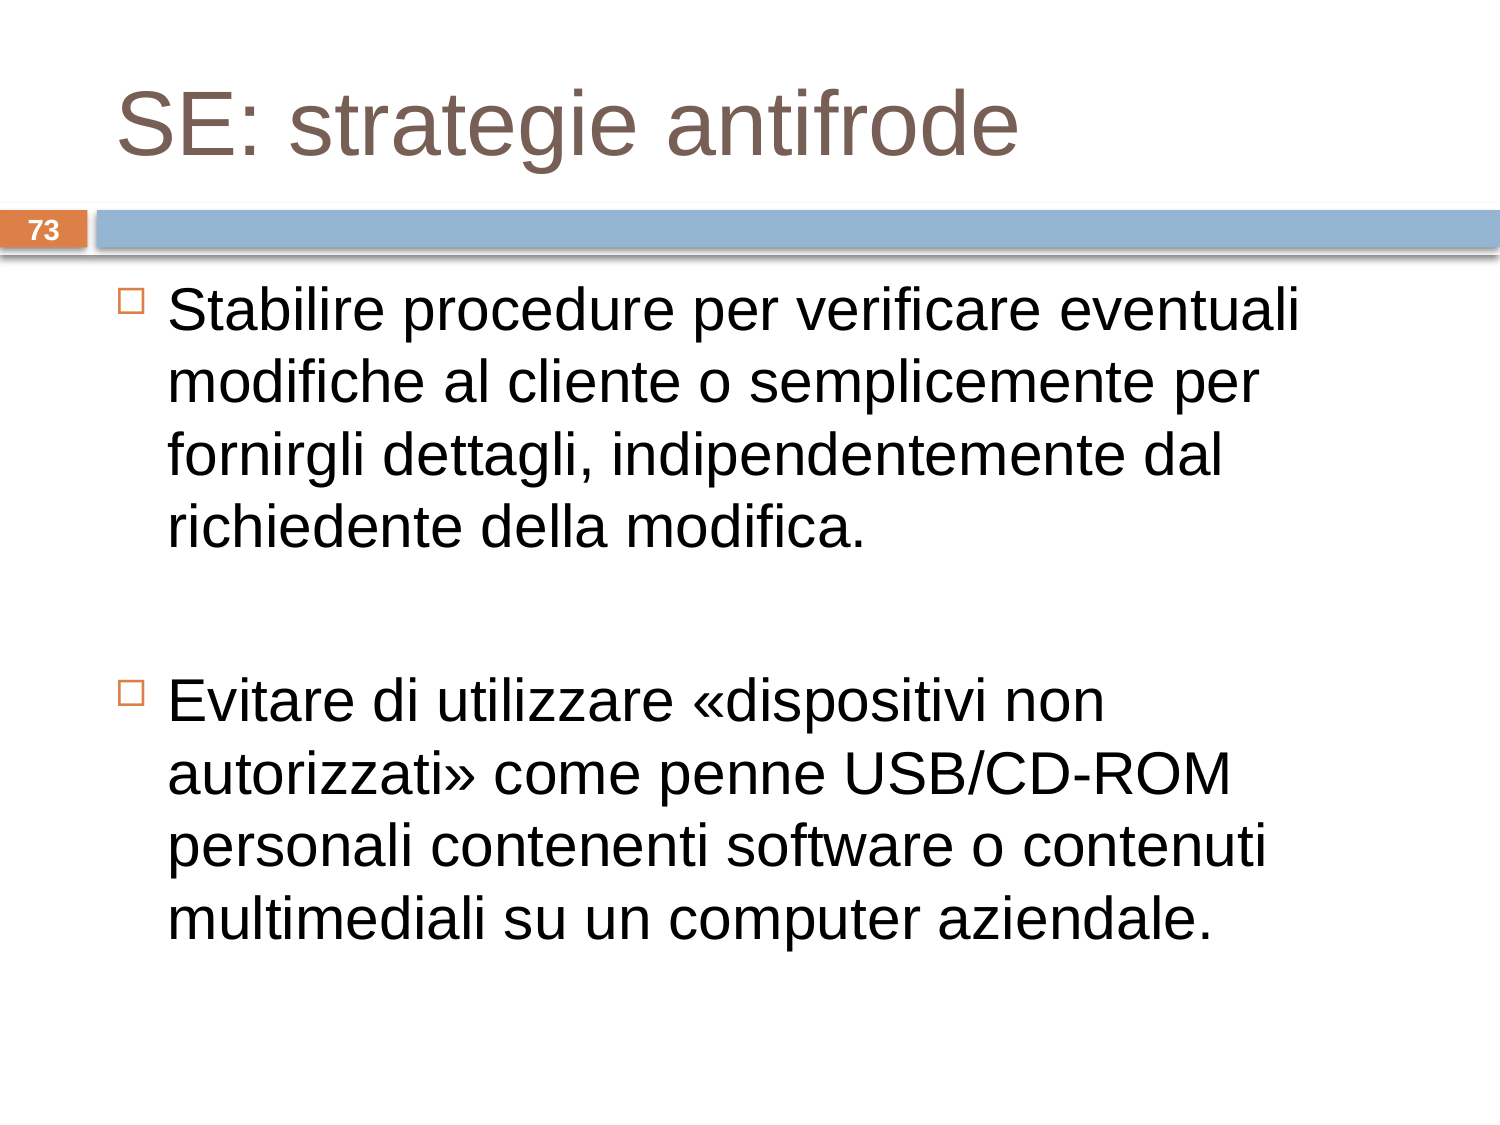

# SE: strategie antifrode
73
Stabilire procedure per verificare eventuali modifiche al cliente o semplicemente per fornirgli dettagli, indipendentemente dal richiedente della modifica.

Evitare di utilizzare «dispositivi non autorizzati» come penne USB/CD-ROM  personali contenenti software o contenuti multimediali su un computer aziendale.